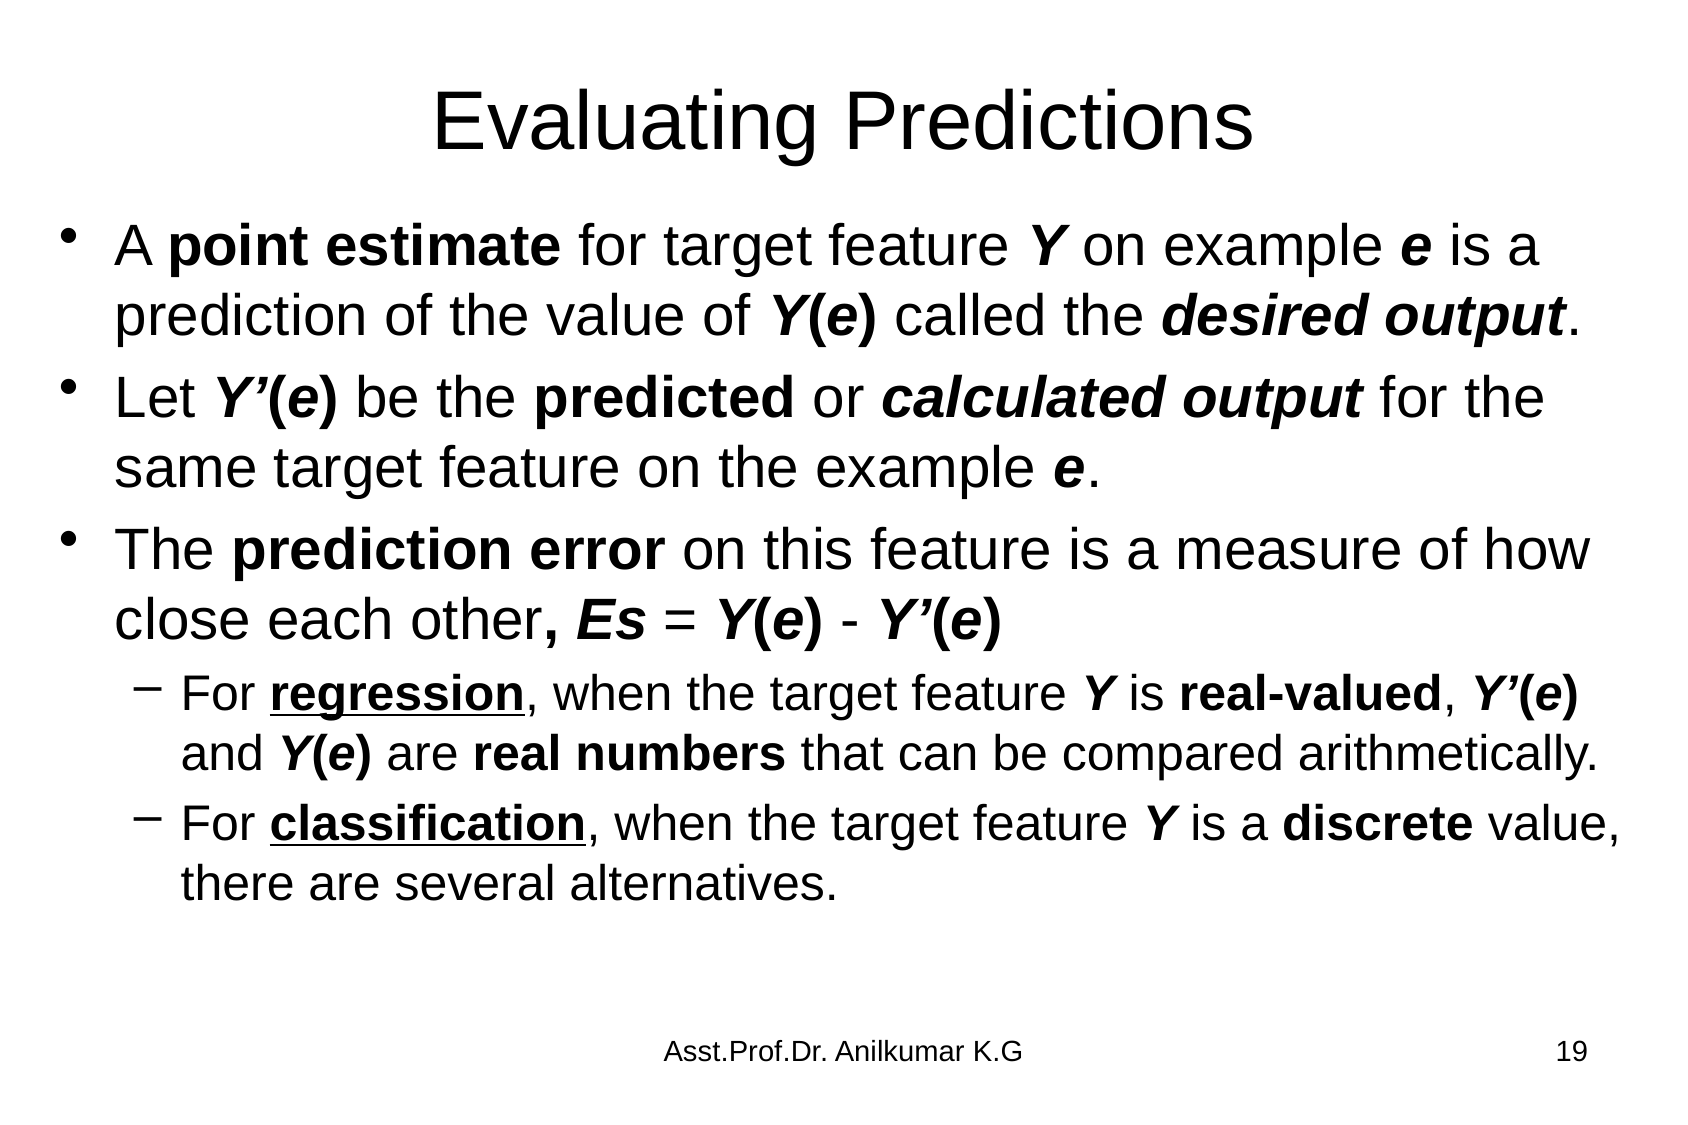

# Evaluating Predictions
A point estimate for target feature Y on example e is a prediction of the value of Y(e) called the desired output.
Let Y’(e) be the predicted or calculated output for the same target feature on the example e.
The prediction error on this feature is a measure of how close each other, Es = Y(e) - Y’(e)
For regression, when the target feature Y is real-valued, Y’(e) and Y(e) are real numbers that can be compared arithmetically.
For classification, when the target feature Y is a discrete value, there are several alternatives.
Asst.Prof.Dr. Anilkumar K.G
19